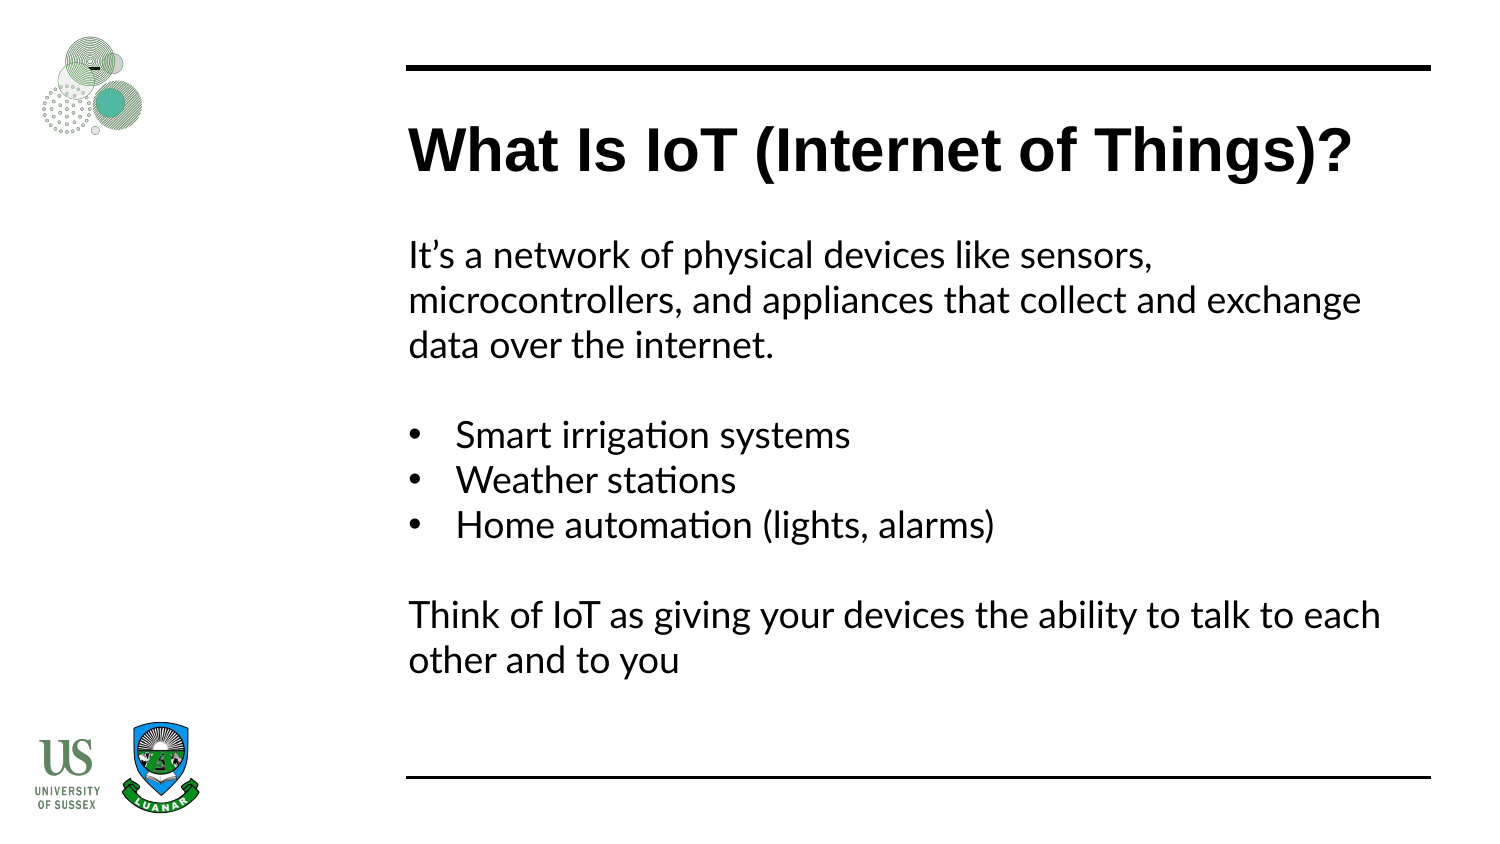

# What Is IoT (Internet of Things)?
It’s a network of physical devices like sensors, microcontrollers, and appliances that collect and exchange data over the internet.

Smart irrigation systems
Weather stations
Home automation (lights, alarms)

Think of IoT as giving your devices the ability to talk to each other and to you